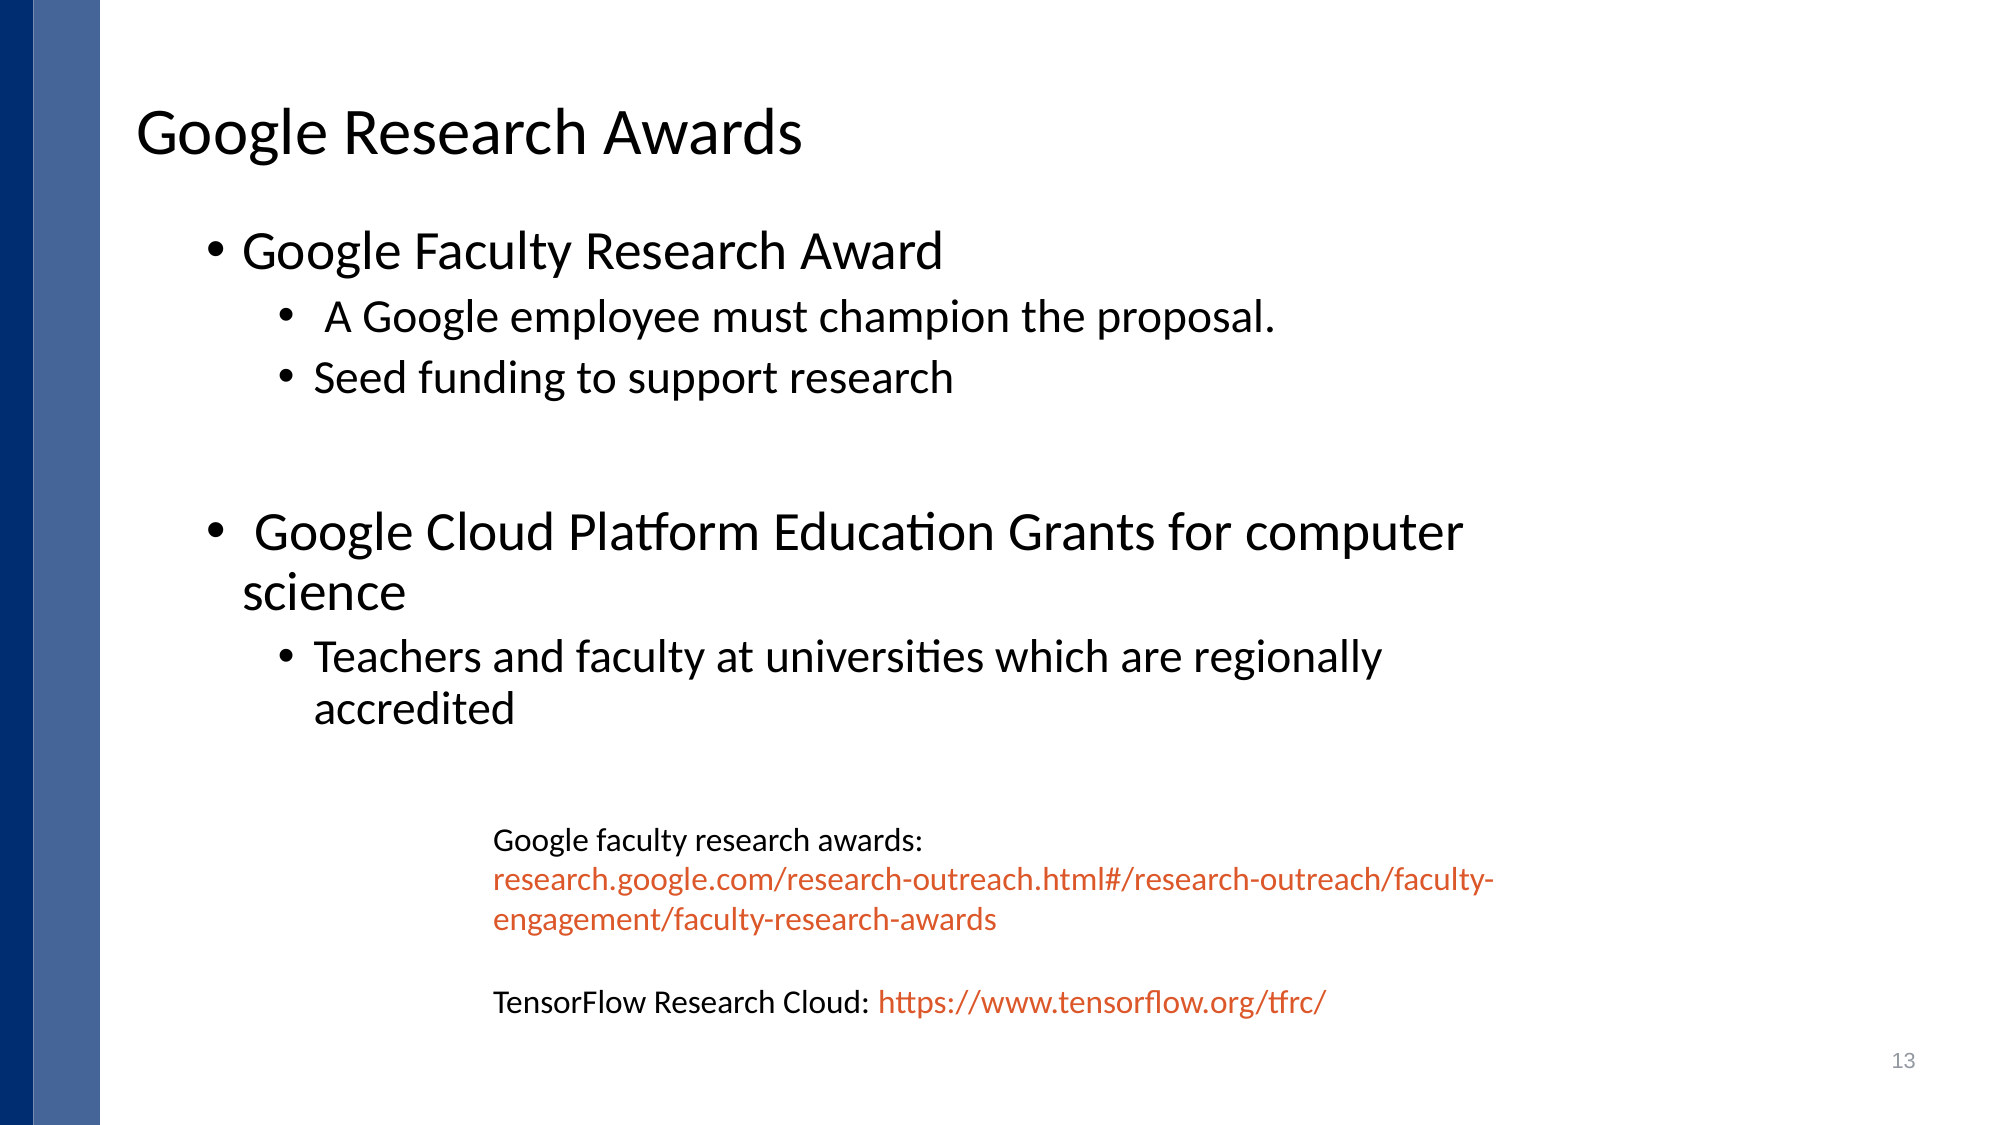

# Google Research Awards
Google Faculty Research Award
 A Google employee must champion the proposal.
Seed funding to support research

 Google Cloud Platform Education Grants for computer science
Teachers and faculty at universities which are regionally accredited

Google faculty research awards: research.google.com/research-outreach.html#/research-outreach/faculty-engagement/faculty-research-awards
TensorFlow Research Cloud: https://www.tensorflow.org/tfrc/
13